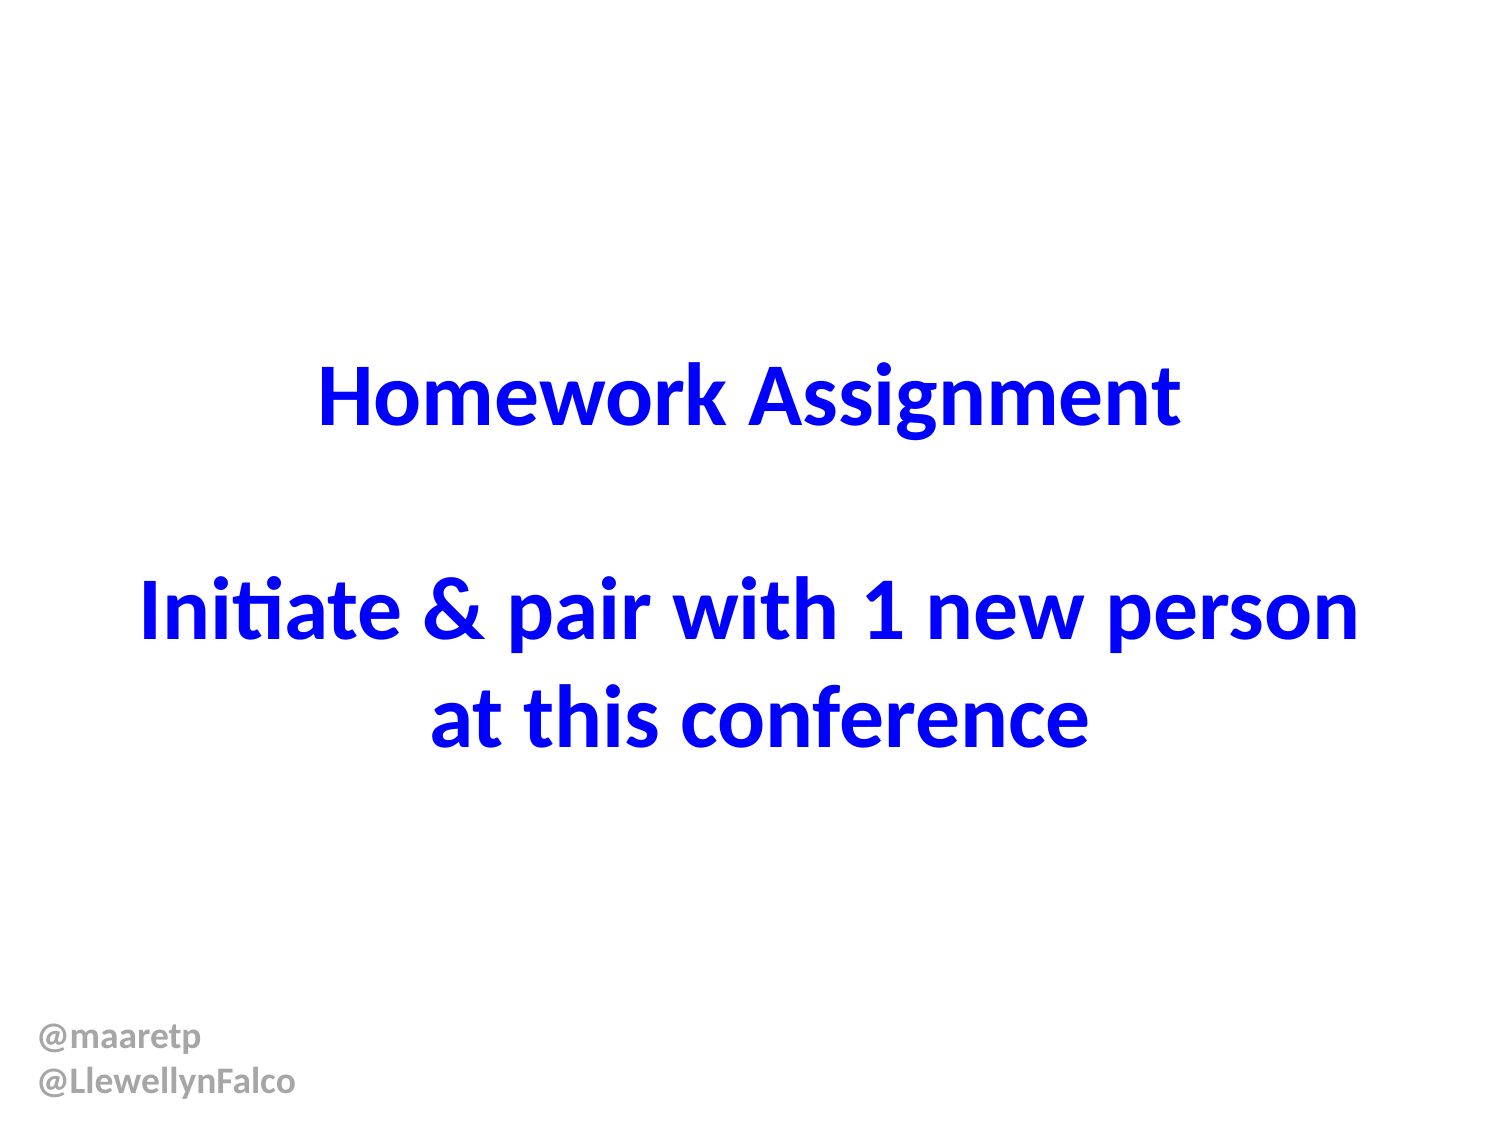

# Homework Assignment Initiate & pair with 1 new person at this conference